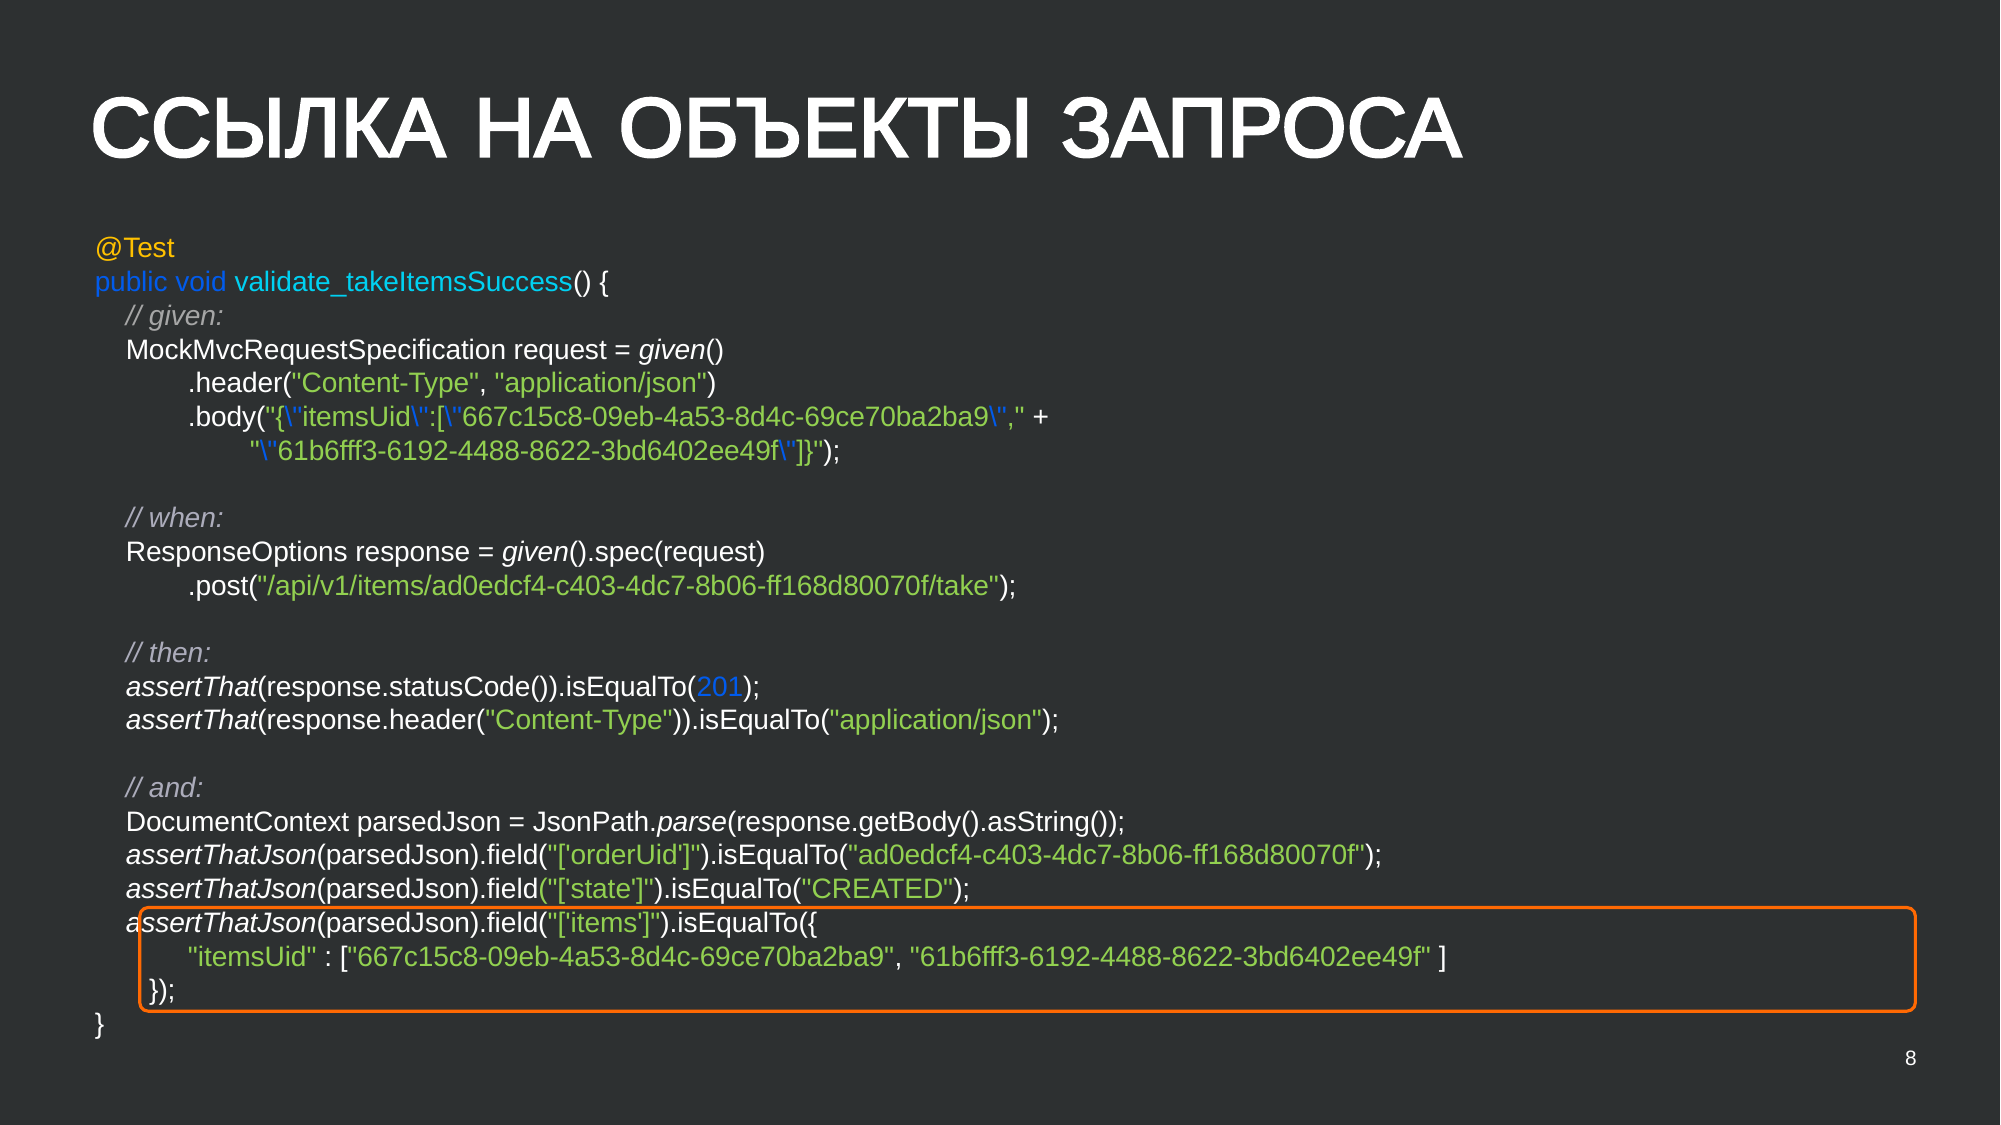

# ССЫЛКА НА ОБЪЕКТЫ ЗАПРОСА
 @Test
 public void validate_takeItemsSuccess() {
     // given:
     MockMvcRequestSpecification request = given()
             .header("Content-Type", "application/json")
             .body("{\"itemsUid\":[\"667c15c8-09eb-4a53-8d4c-69ce70ba2ba9\"," +
                     "\"61b6fff3-6192-4488-8622-3bd6402ee49f\"]}");
     // when:
     ResponseOptions response = given().spec(request)
             .post("/api/v1/items/ad0edcf4-c403-4dc7-8b06-ff168d80070f/take");
     // then:
     assertThat(response.statusCode()).isEqualTo(201);
     assertThat(response.header("Content-Type")).isEqualTo("application/json");
     // and:
     DocumentContext parsedJson = JsonPath.parse(response.getBody().asString());
     assertThatJson(parsedJson).field("['orderUid']").isEqualTo("ad0edcf4-c403-4dc7-8b06-ff168d80070f");
     assertThatJson(parsedJson).field("['state']").isEqualTo("CREATED");
     assertThatJson(parsedJson).field("['items']").isEqualTo({
             "itemsUid" : ["667c15c8-09eb-4a53-8d4c-69ce70ba2ba9", "61b6fff3-6192-4488-8622-3bd6402ee49f" ]
        });
 }

8